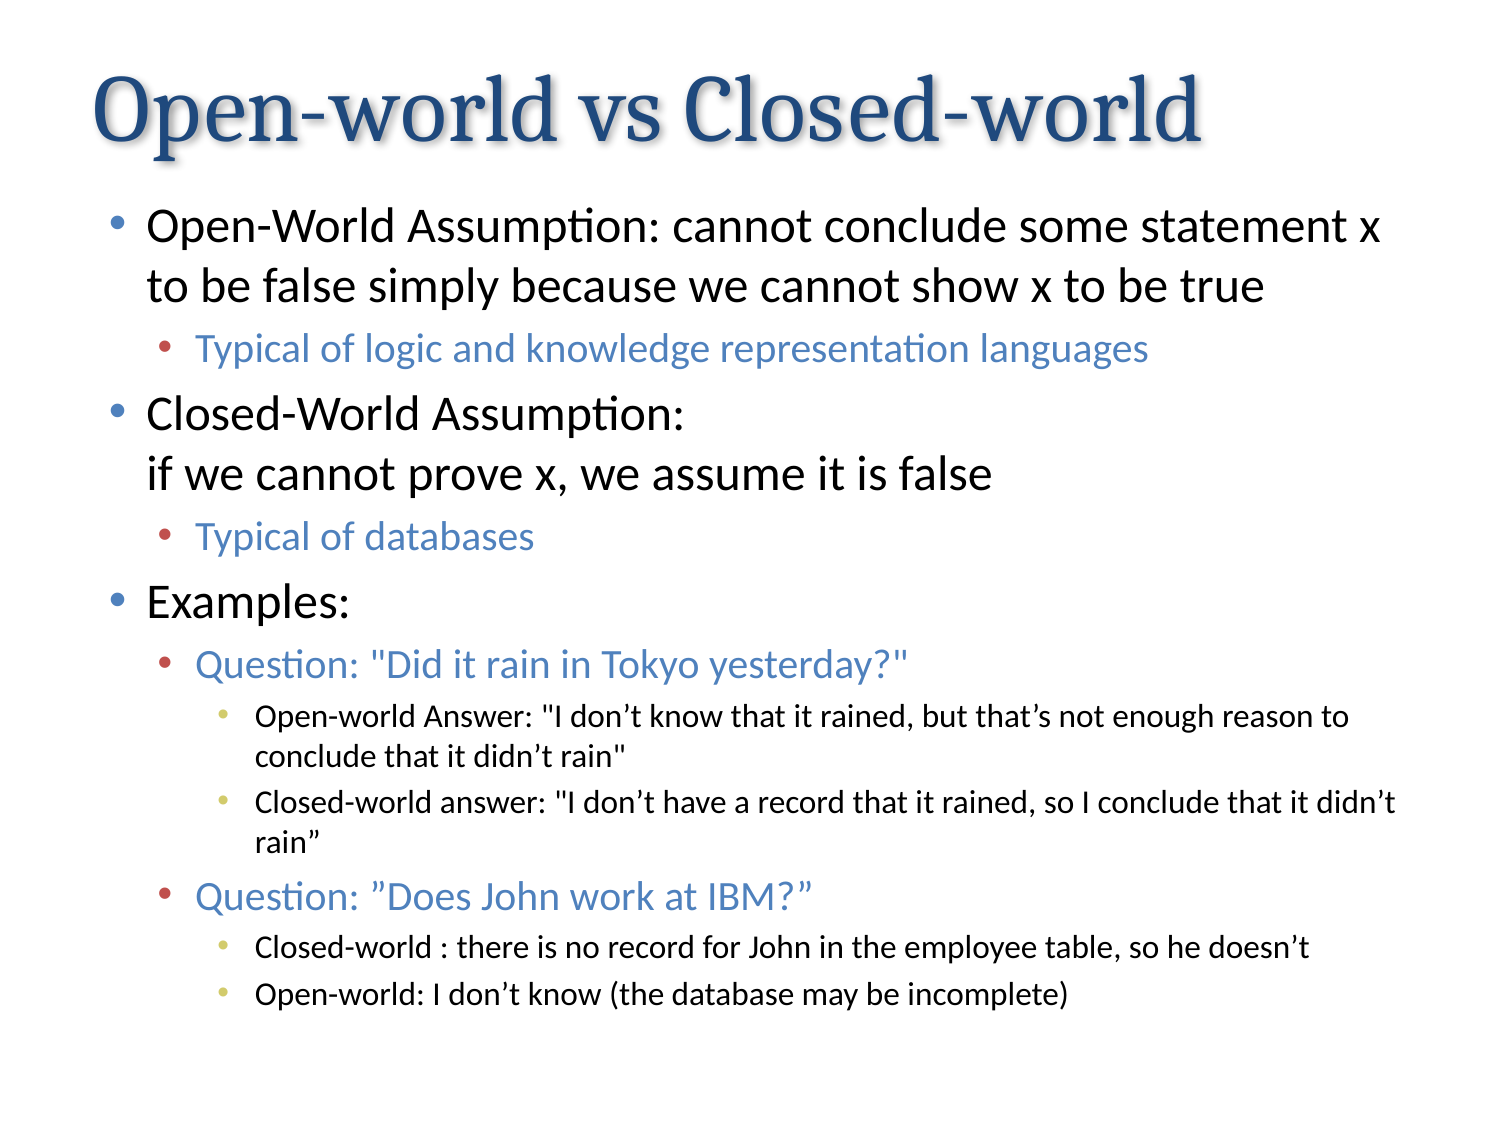

# Open-world vs Closed-world
Open-World Assumption: cannot conclude some statement x to be false simply because we cannot show x to be true
Typical of logic and knowledge representation languages
Closed-World Assumption:
if we cannot prove x, we assume it is false
Typical of databases
Examples:
Question: "Did it rain in Tokyo yesterday?"
Open-world Answer: "I don’t know that it rained, but that’s not enough reason to conclude that it didn’t rain"
Closed-world answer: "I don’t have a record that it rained, so I conclude that it didn’t rain”
Question: ”Does John work at IBM?”
Closed-world : there is no record for John in the employee table, so he doesn’t
Open-world: I don’t know (the database may be incomplete)